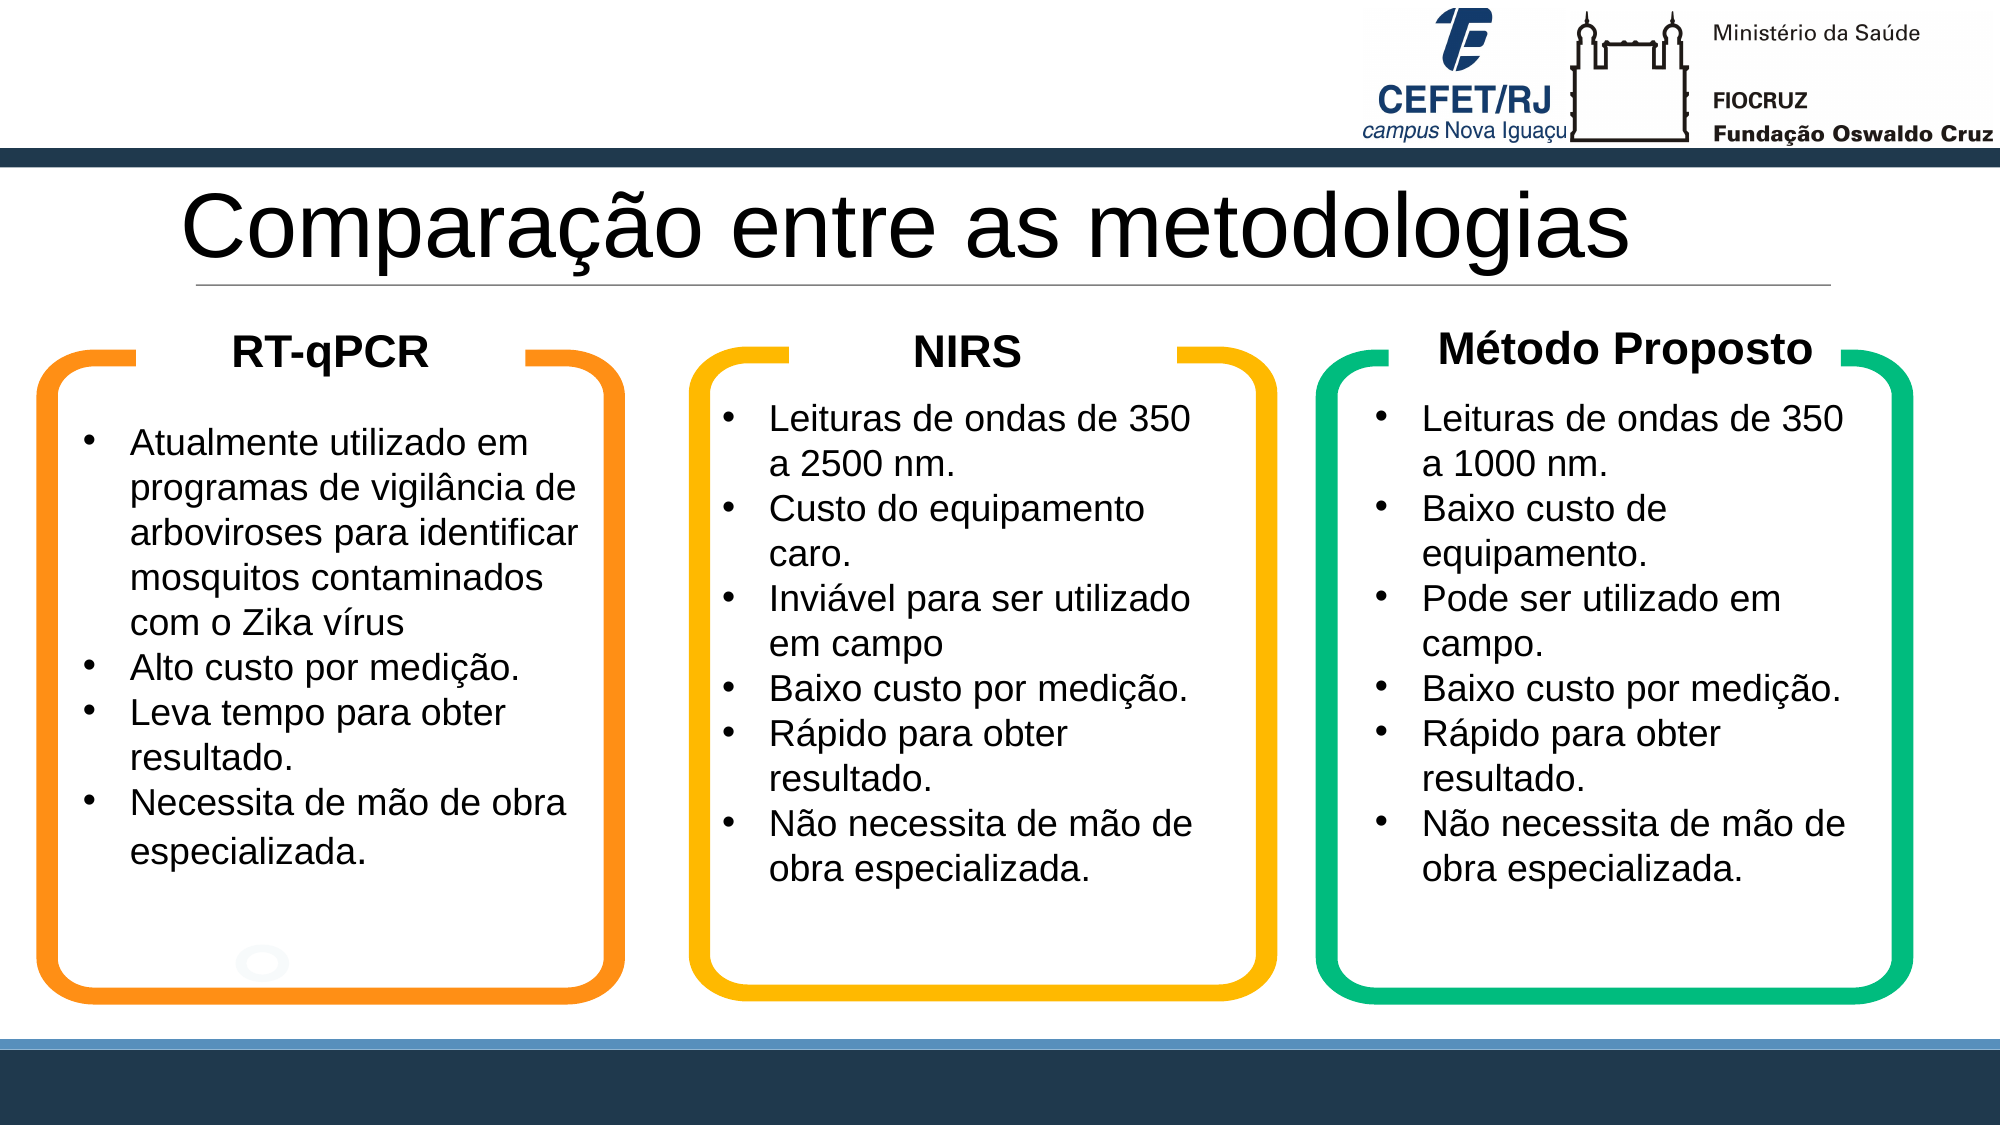

# Comparação entre as metodologias
Método Proposto
RT-qPCR
NIRS

Leituras de ondas de 350 a 1000 nm.
Baixo custo de equipamento.
Pode ser utilizado em campo.
Baixo custo por medição.
Rápido para obter resultado.
Não necessita de mão de obra especializada.
Leituras de ondas de 350 a 2500 nm.
Custo do equipamento caro.
Inviável para ser utilizado em campo
Baixo custo por medição.
Rápido para obter resultado.
Não necessita de mão de obra especializada.
Atualmente utilizado em programas de vigilância de arboviroses para identificar mosquitos contaminados com o Zika vírus
Alto custo por medição.
Leva tempo para obter resultado.
Necessita de mão de obra especializada.